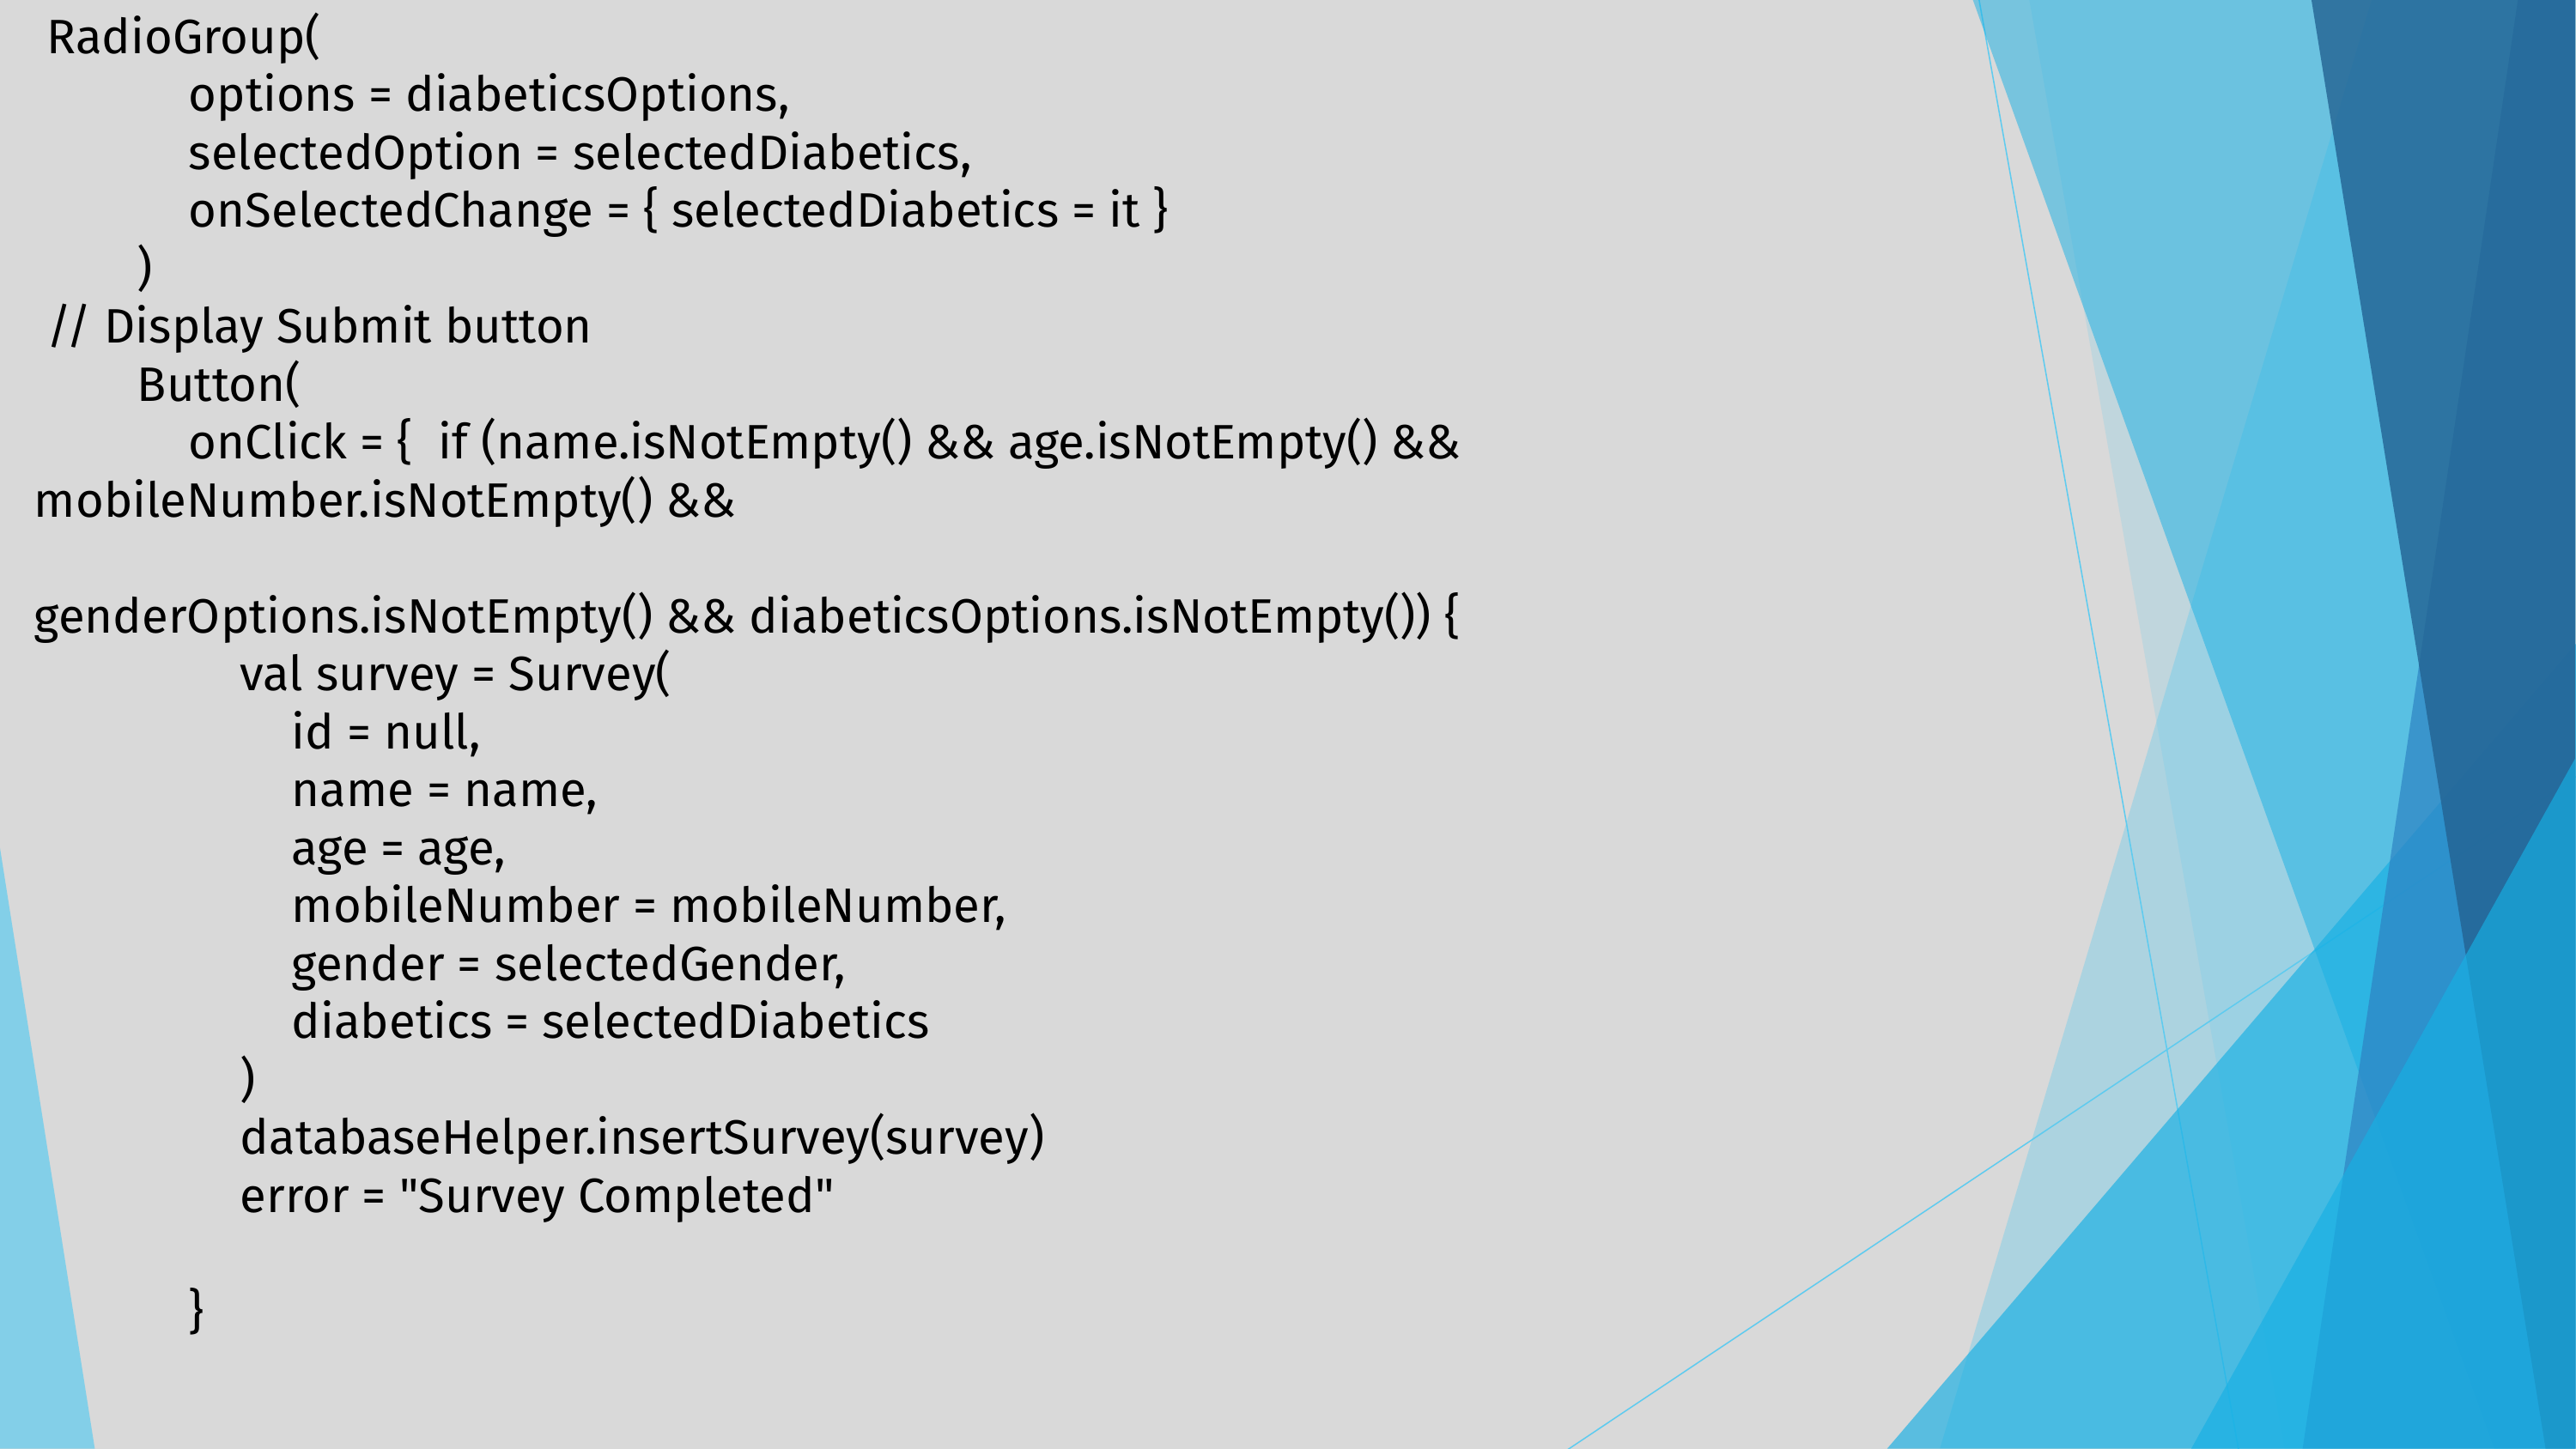

RadioGroup(
            options = diabeticsOptions,
            selectedOption = selectedDiabetics,
            onSelectedChange = { selectedDiabetics = it }
        )
 // Display Submit button
        Button(
            onClick = {  if (name.isNotEmpty() && age.isNotEmpty() && mobileNumber.isNotEmpty() &&

genderOptions.isNotEmpty() && diabeticsOptions.isNotEmpty()) {
                val survey = Survey(
                    id = null,
                    name = name,
                    age = age,
                    mobileNumber = mobileNumber,
                    gender = selectedGender,
                    diabetics = selectedDiabetics
                )
                databaseHelper.insertSurvey(survey)
                error = "Survey Completed"

            }